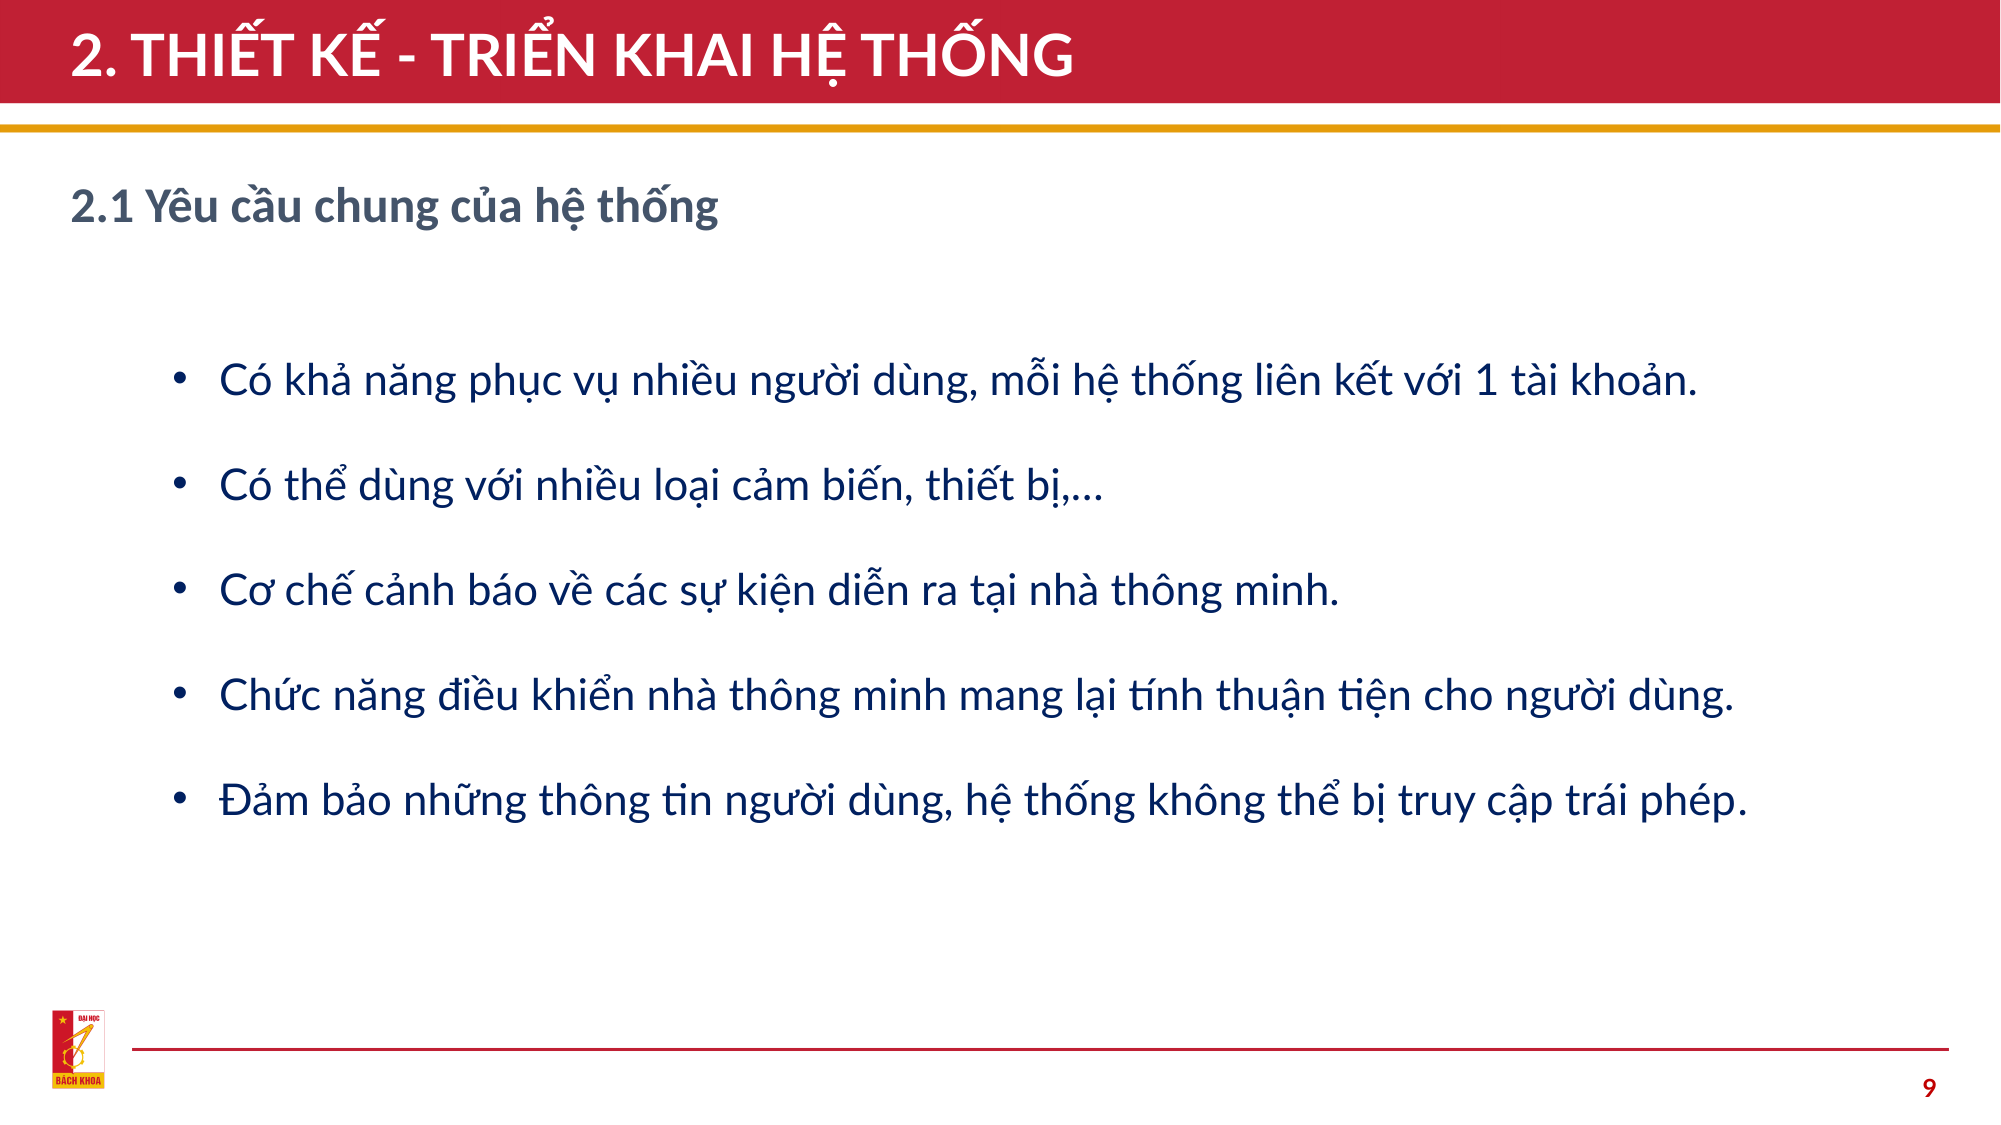

# 2. THIẾT KẾ - TRIỂN KHAI HỆ THỐNG
2.1 Yêu cầu chung của hệ thống
Có khả năng phục vụ nhiều người dùng, mỗi hệ thống liên kết với 1 tài khoản.
Có thể dùng với nhiều loại cảm biến, thiết bị,…
Cơ chế cảnh báo về các sự kiện diễn ra tại nhà thông minh.
Chức năng điều khiển nhà thông minh mang lại tính thuận tiện cho người dùng.
Đảm bảo những thông tin người dùng, hệ thống không thể bị truy cập trái phép.
9